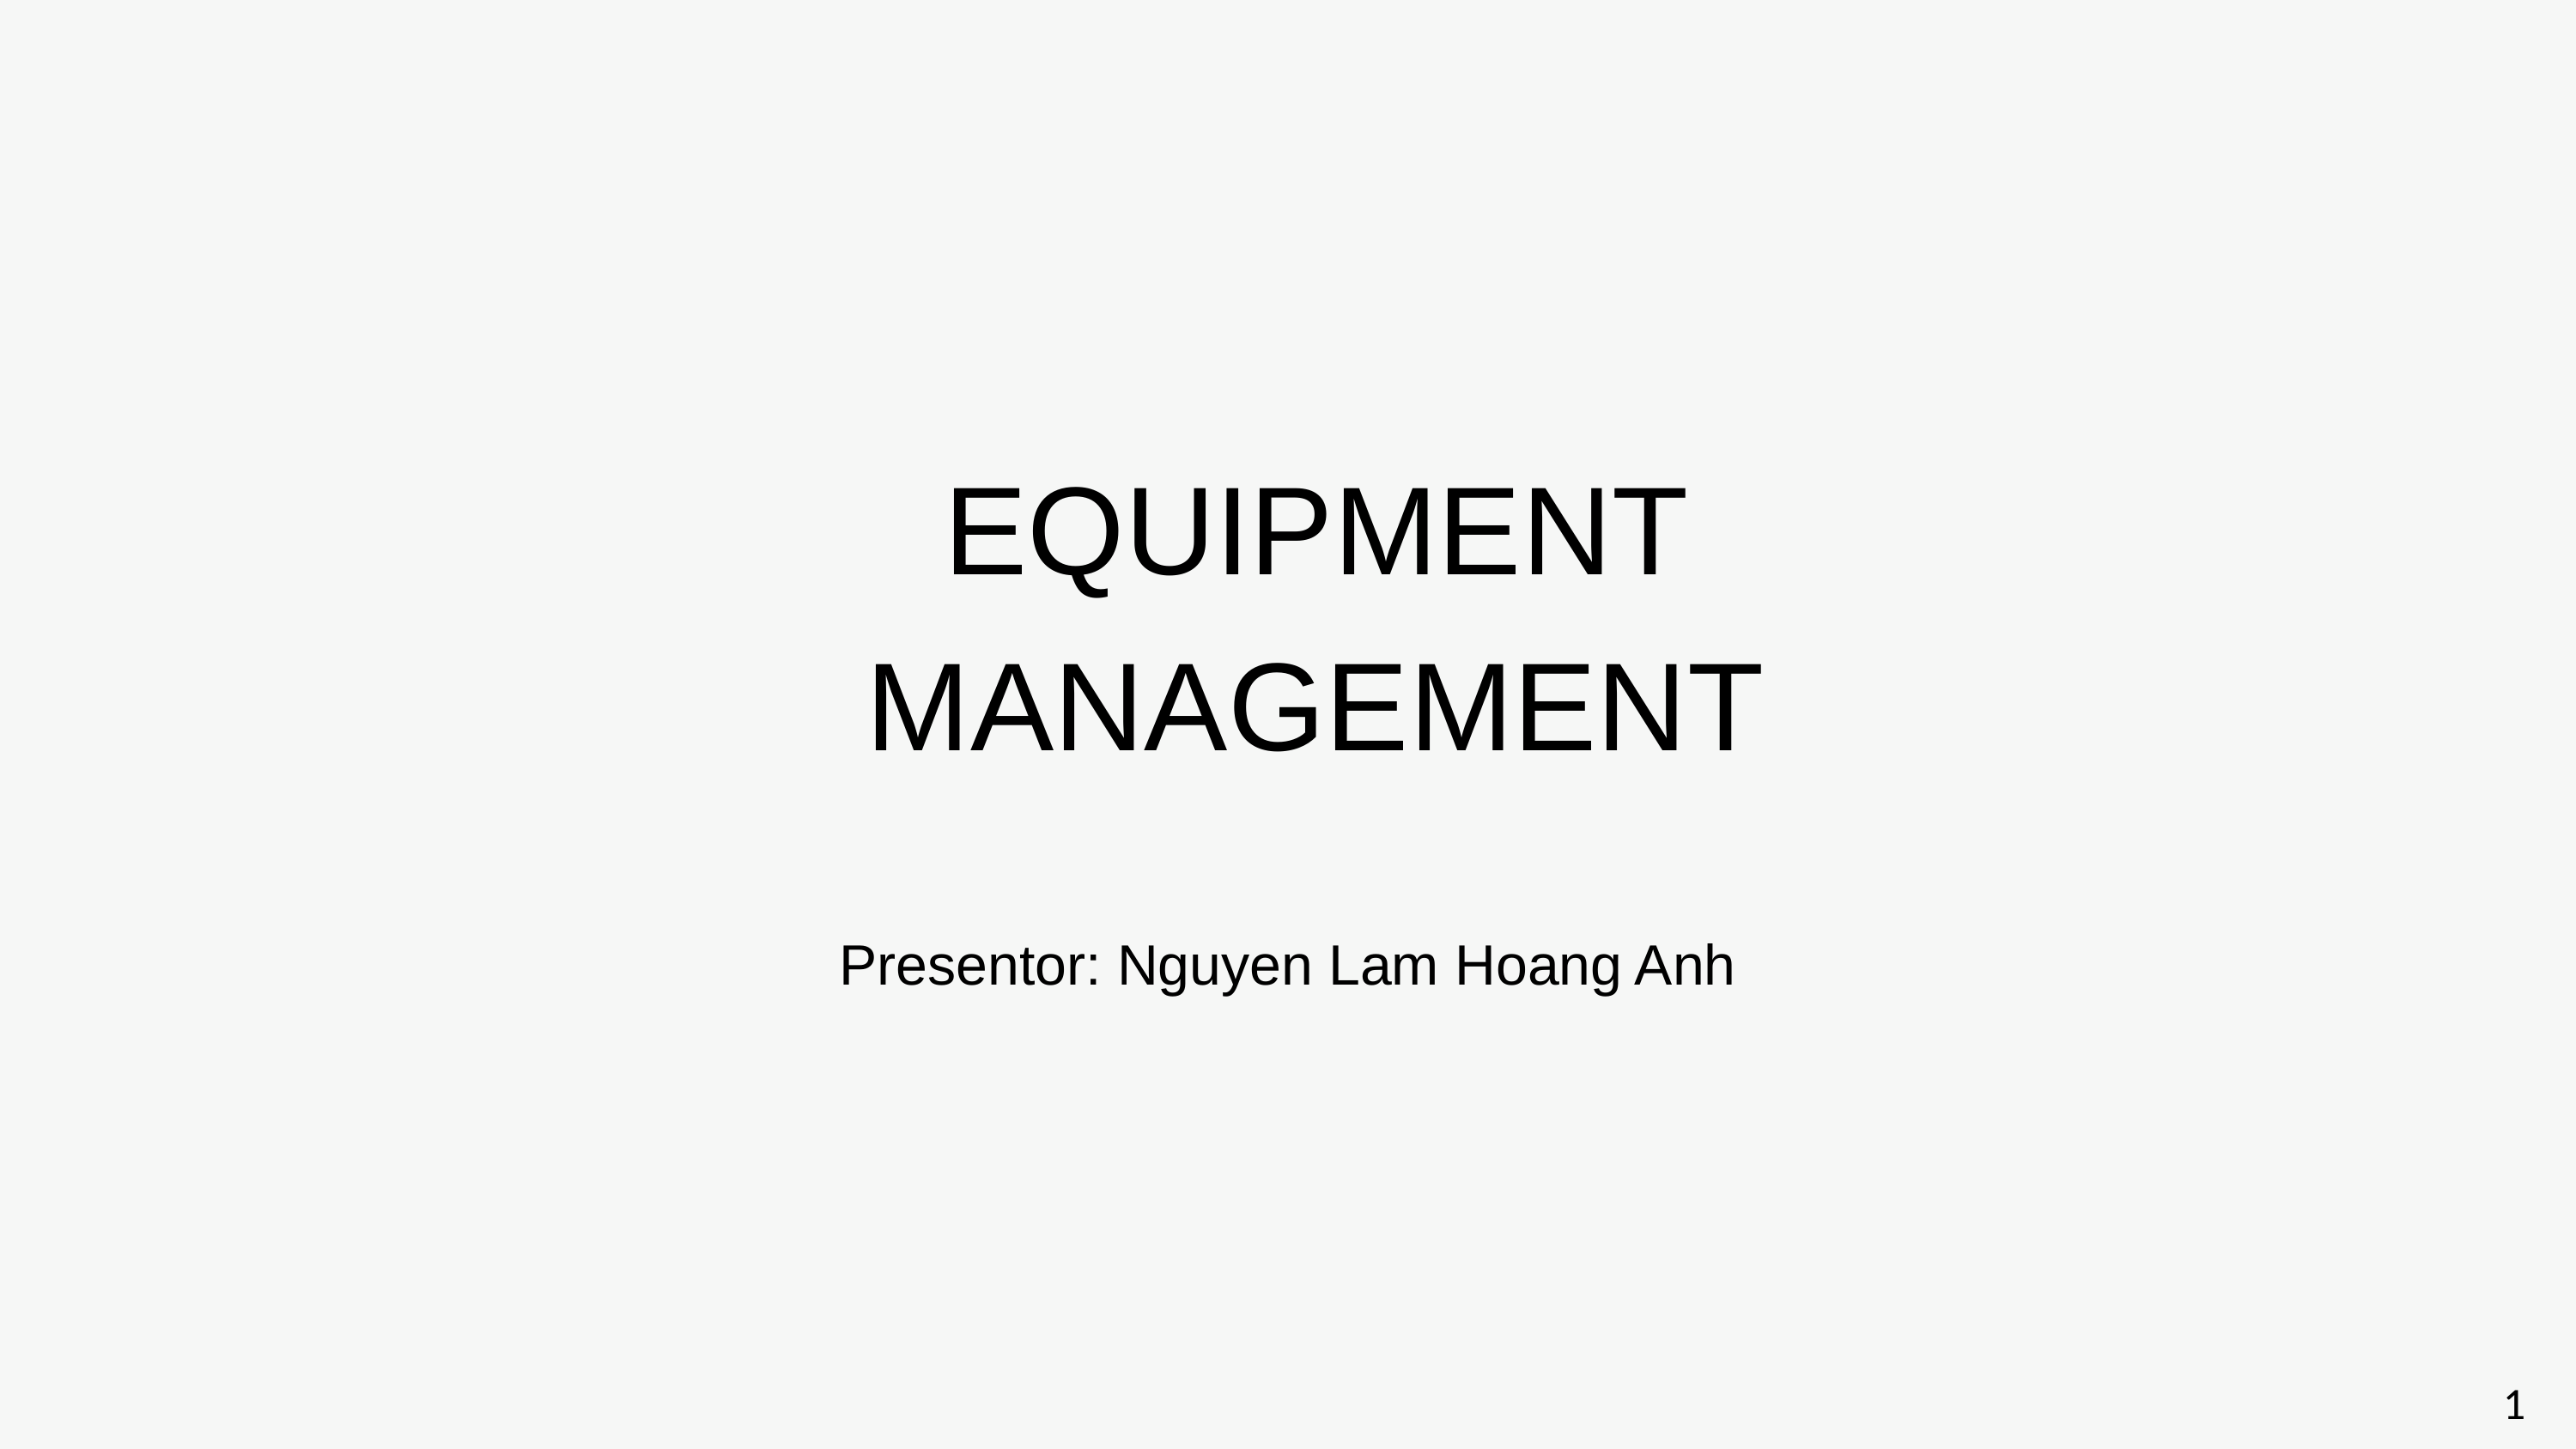

EQUIPMENT MANAGEMENT
Presentor: Nguyen Lam Hoang Anh
1